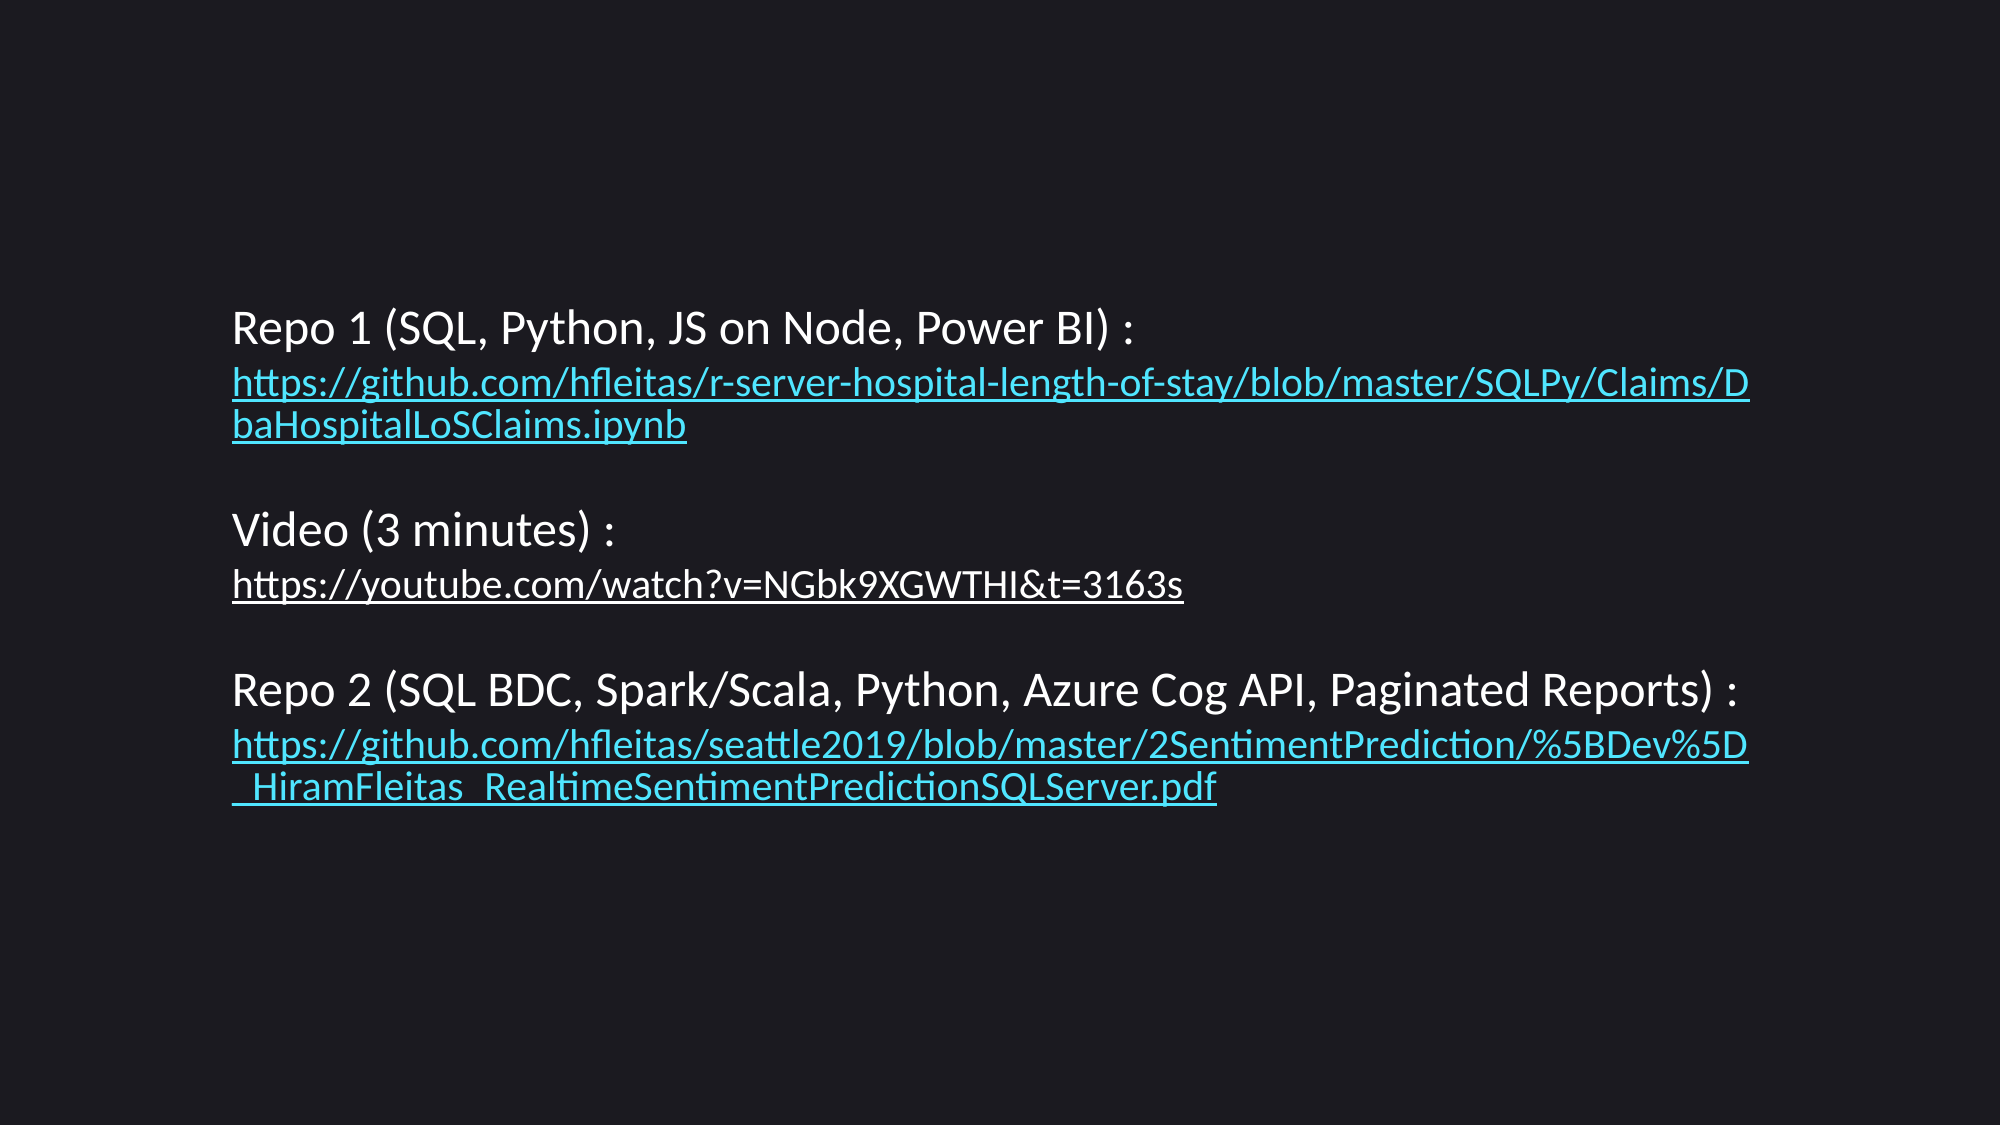

Repo 1 (SQL, Python, JS on Node, Power BI) :
https://github.com/hfleitas/r-server-hospital-length-of-stay/blob/master/SQLPy/Claims/DbaHospitalLoSClaims.ipynb

Video (3 minutes) :
https://youtube.com/watch?v=NGbk9XGWTHI&t=3163s

Repo 2 (SQL BDC, Spark/Scala, Python, Azure Cog API, Paginated Reports) :
https://github.com/hfleitas/seattle2019/blob/master/2SentimentPrediction/%5BDev%5D_HiramFleitas_RealtimeSentimentPredictionSQLServer.pdf